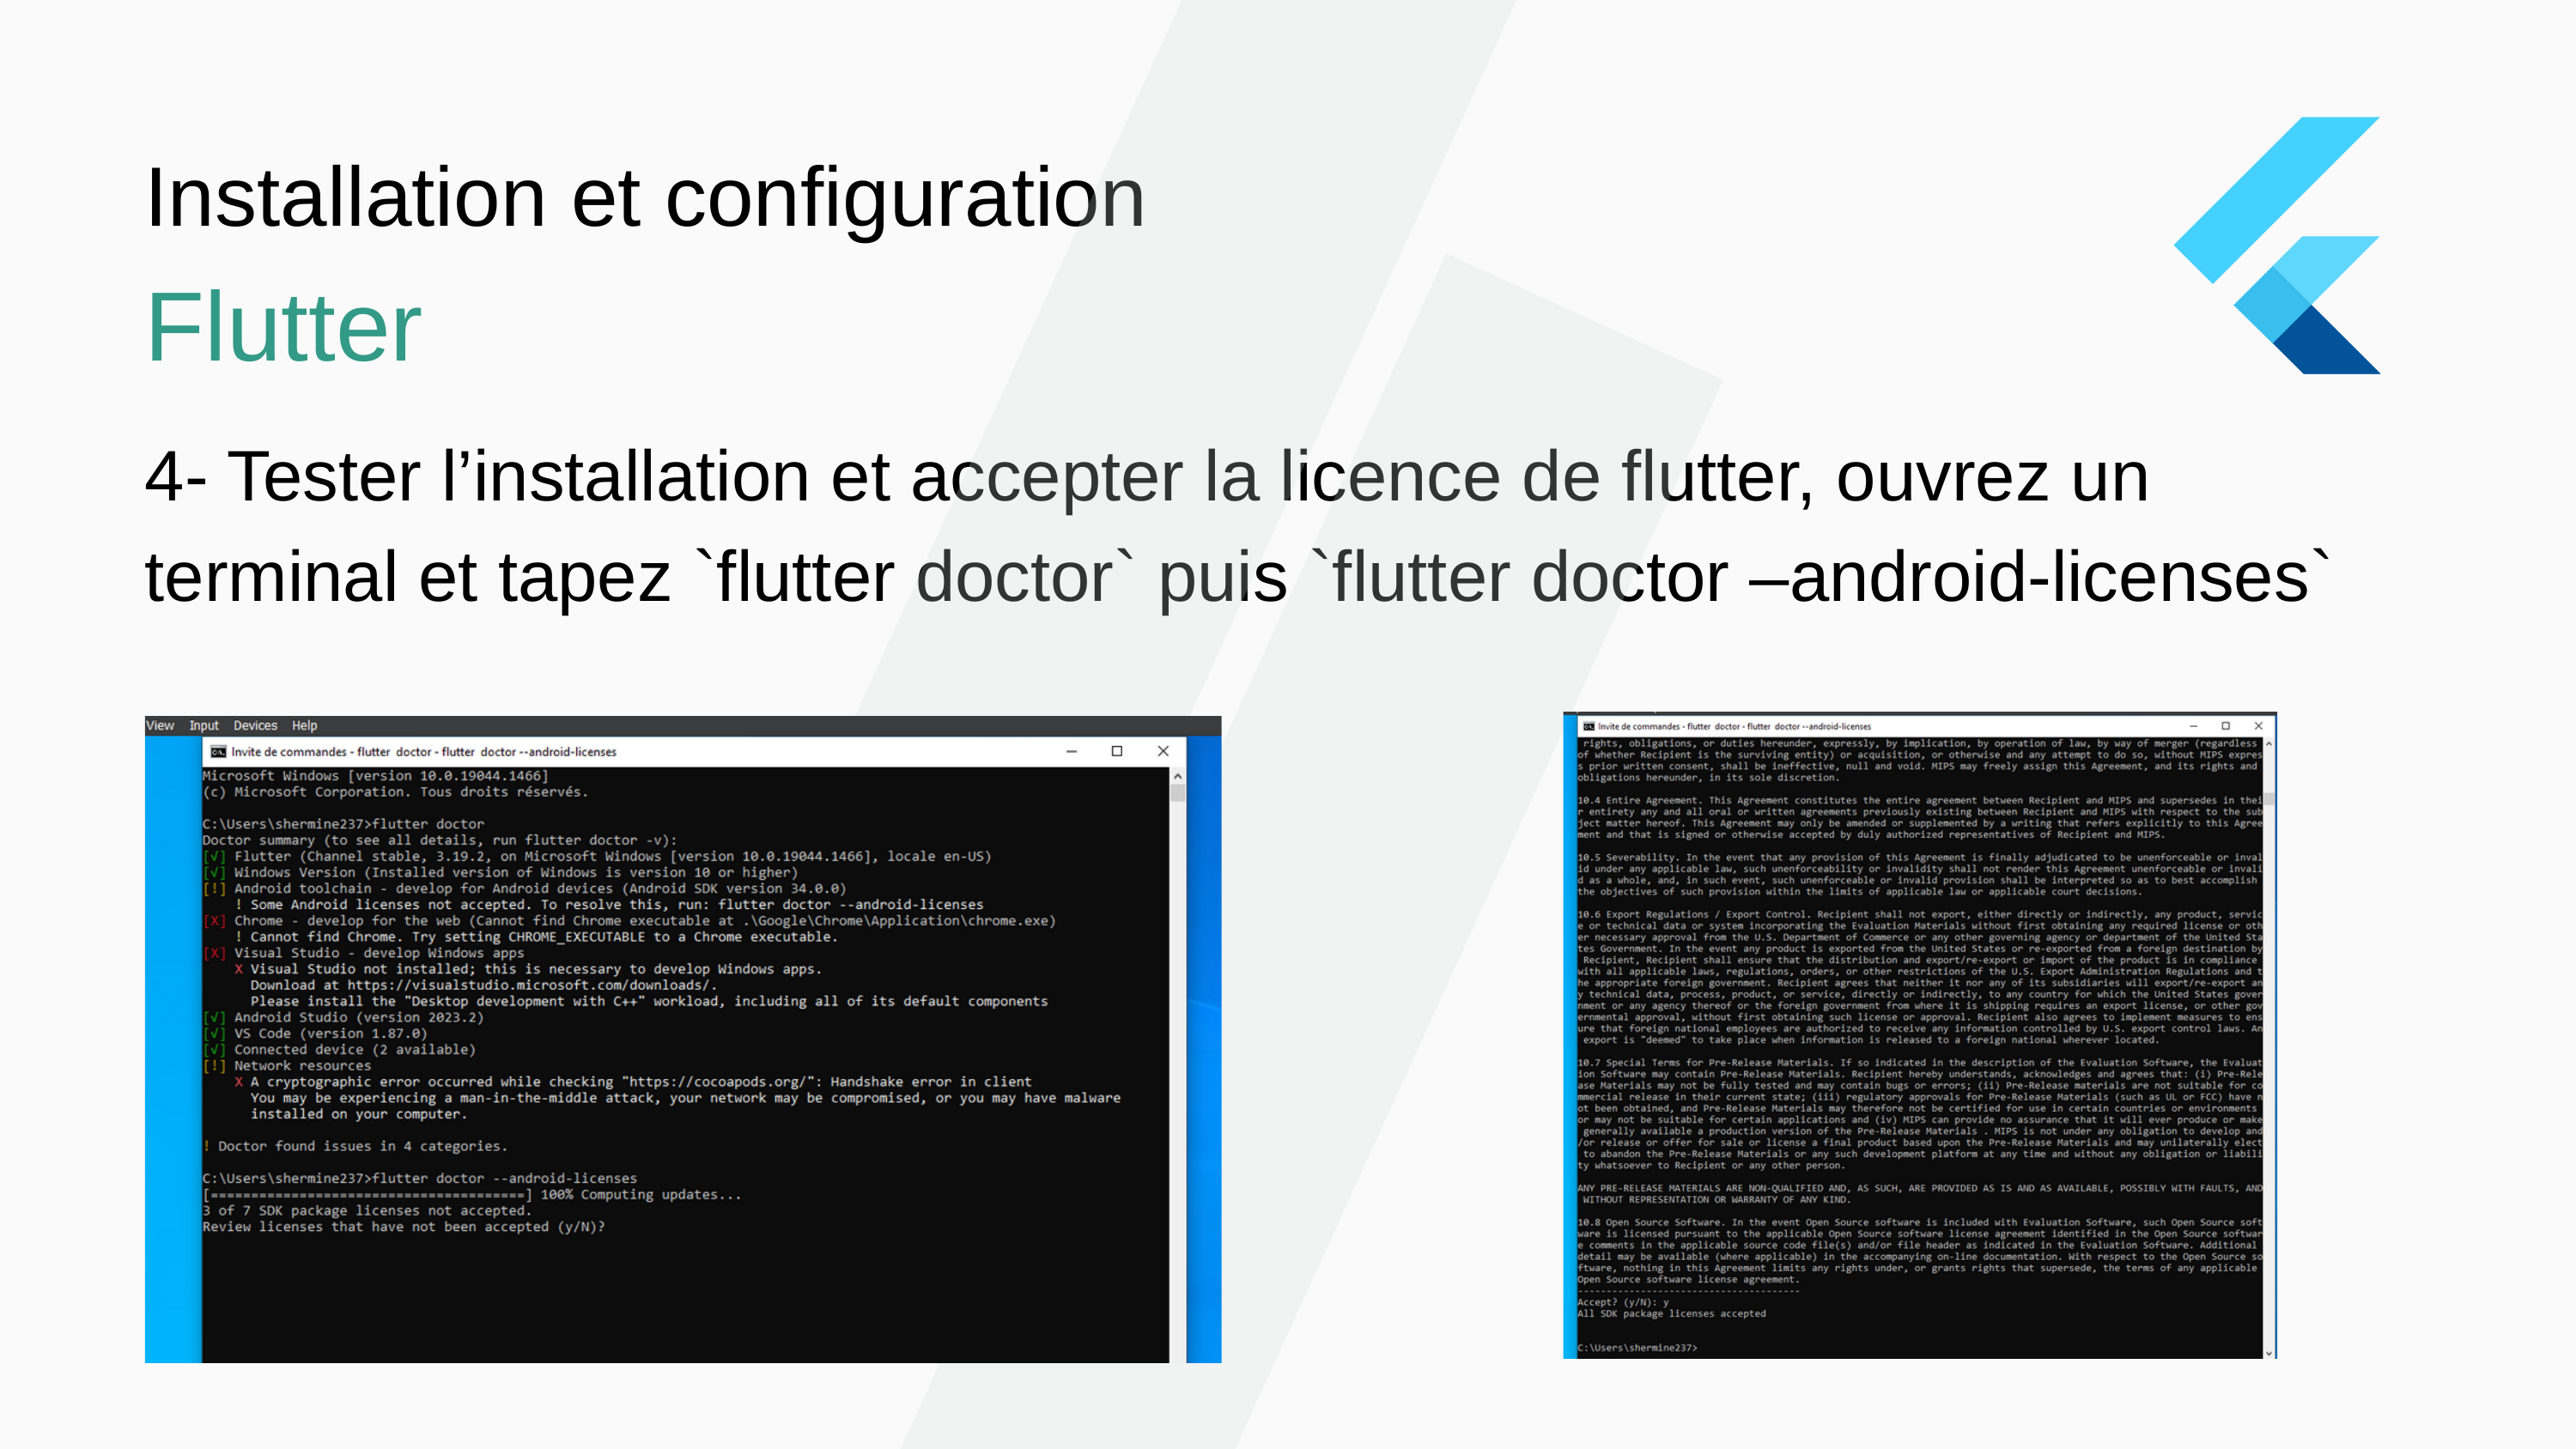

Installation et configuration
Flutter

4- Tester l’installation et accepter la licence de flutter, ouvrez un terminal et tapez `flutter doctor` puis `flutter doctor –android-licenses`